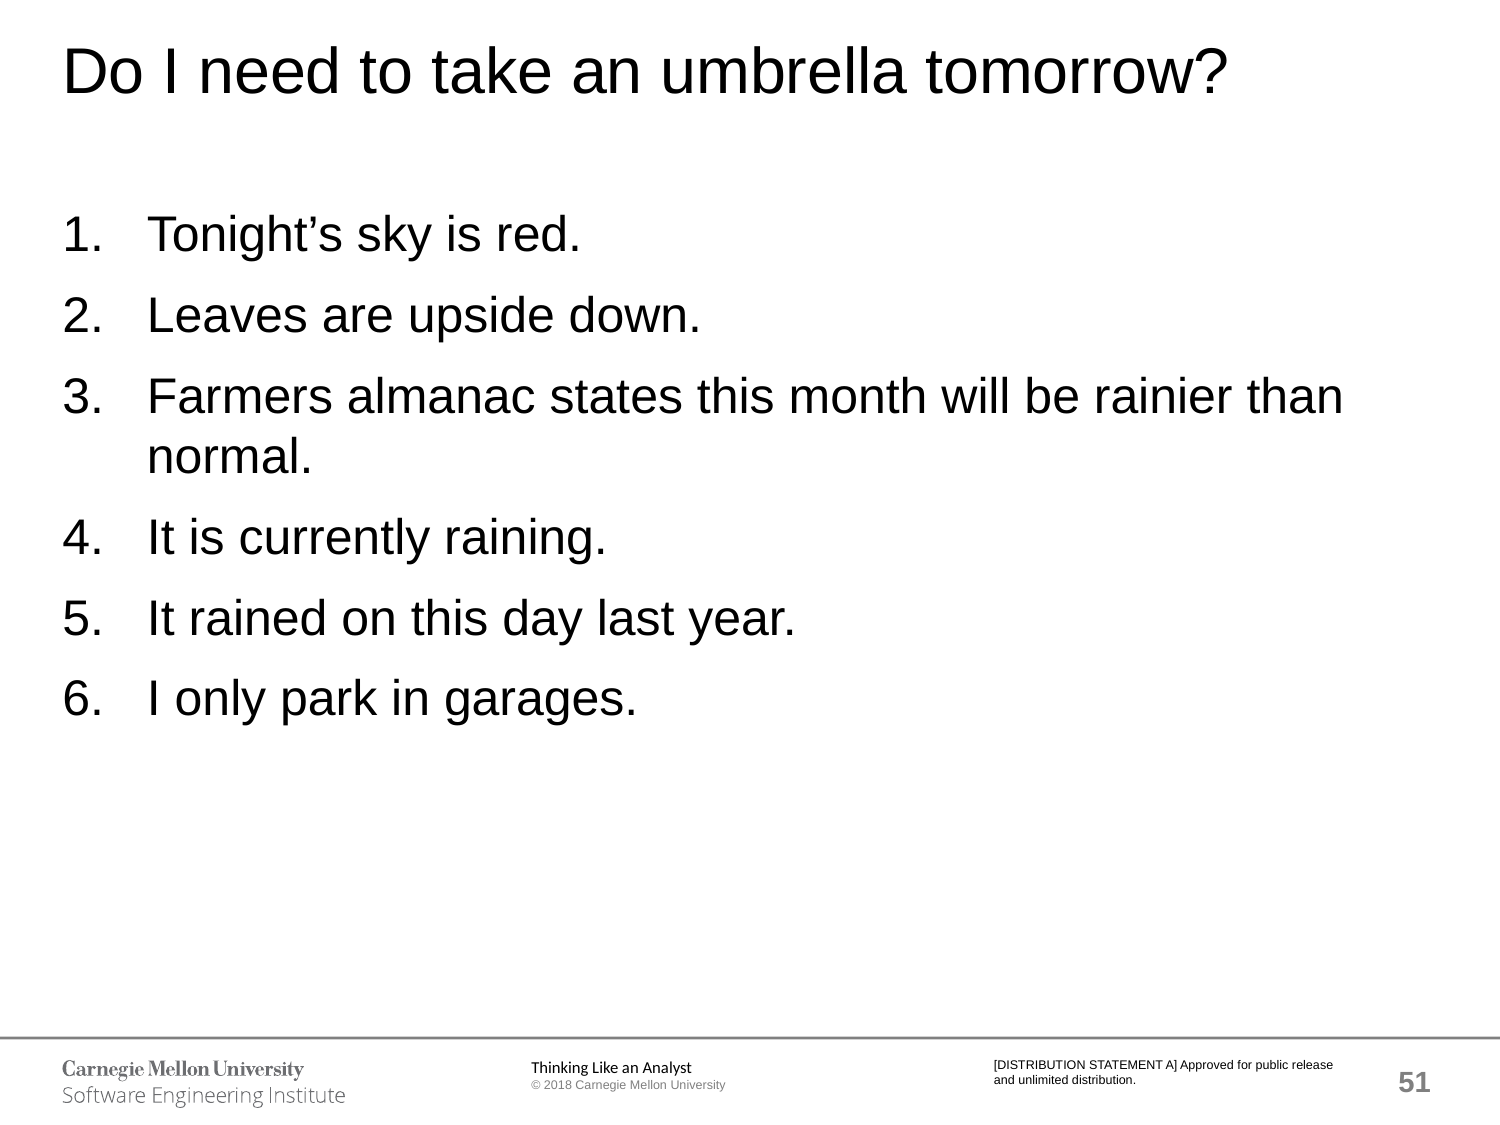

# Do I need to take an umbrella tomorrow?
Tonight’s sky is red.
Leaves are upside down.
Farmers almanac states this month will be rainier than normal.
It is currently raining.
It rained on this day last year.
I only park in garages.